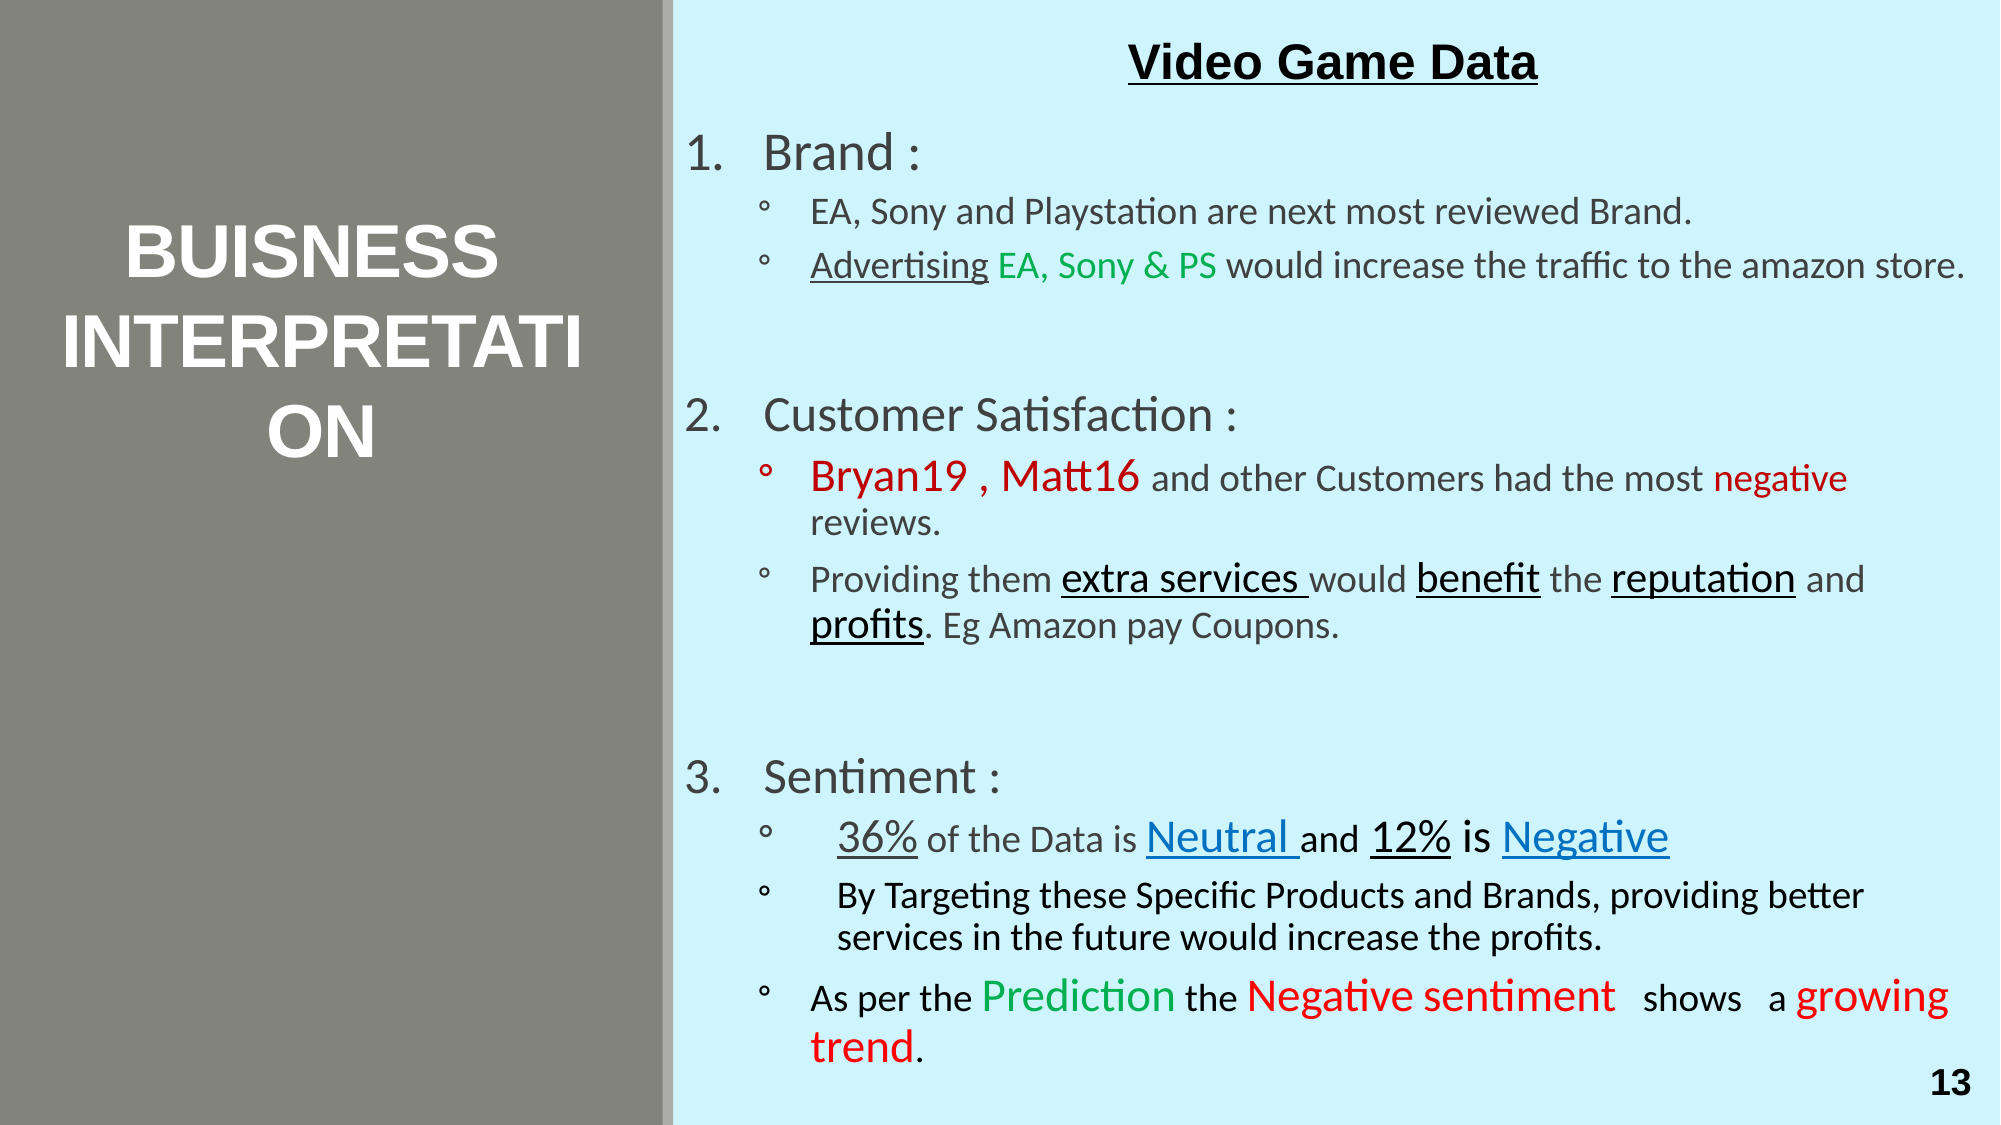

Video Game Data
# BUISNESS INTERPRETATION
Brand :
EA, Sony and Playstation are next most reviewed Brand.
Advertising EA, Sony & PS would increase the traffic to the amazon store.

Customer Satisfaction :
Bryan19 , Matt16 and other Customers had the most negative reviews.
Providing them extra services would benefit the reputation and profits. Eg Amazon pay Coupons.

Sentiment :
36% of the Data is Neutral and 12% is Negative
By Targeting these Specific Products and Brands, providing better services in the future would increase the profits.
As per the Prediction the Negative sentiment   shows   a growing trend.

13